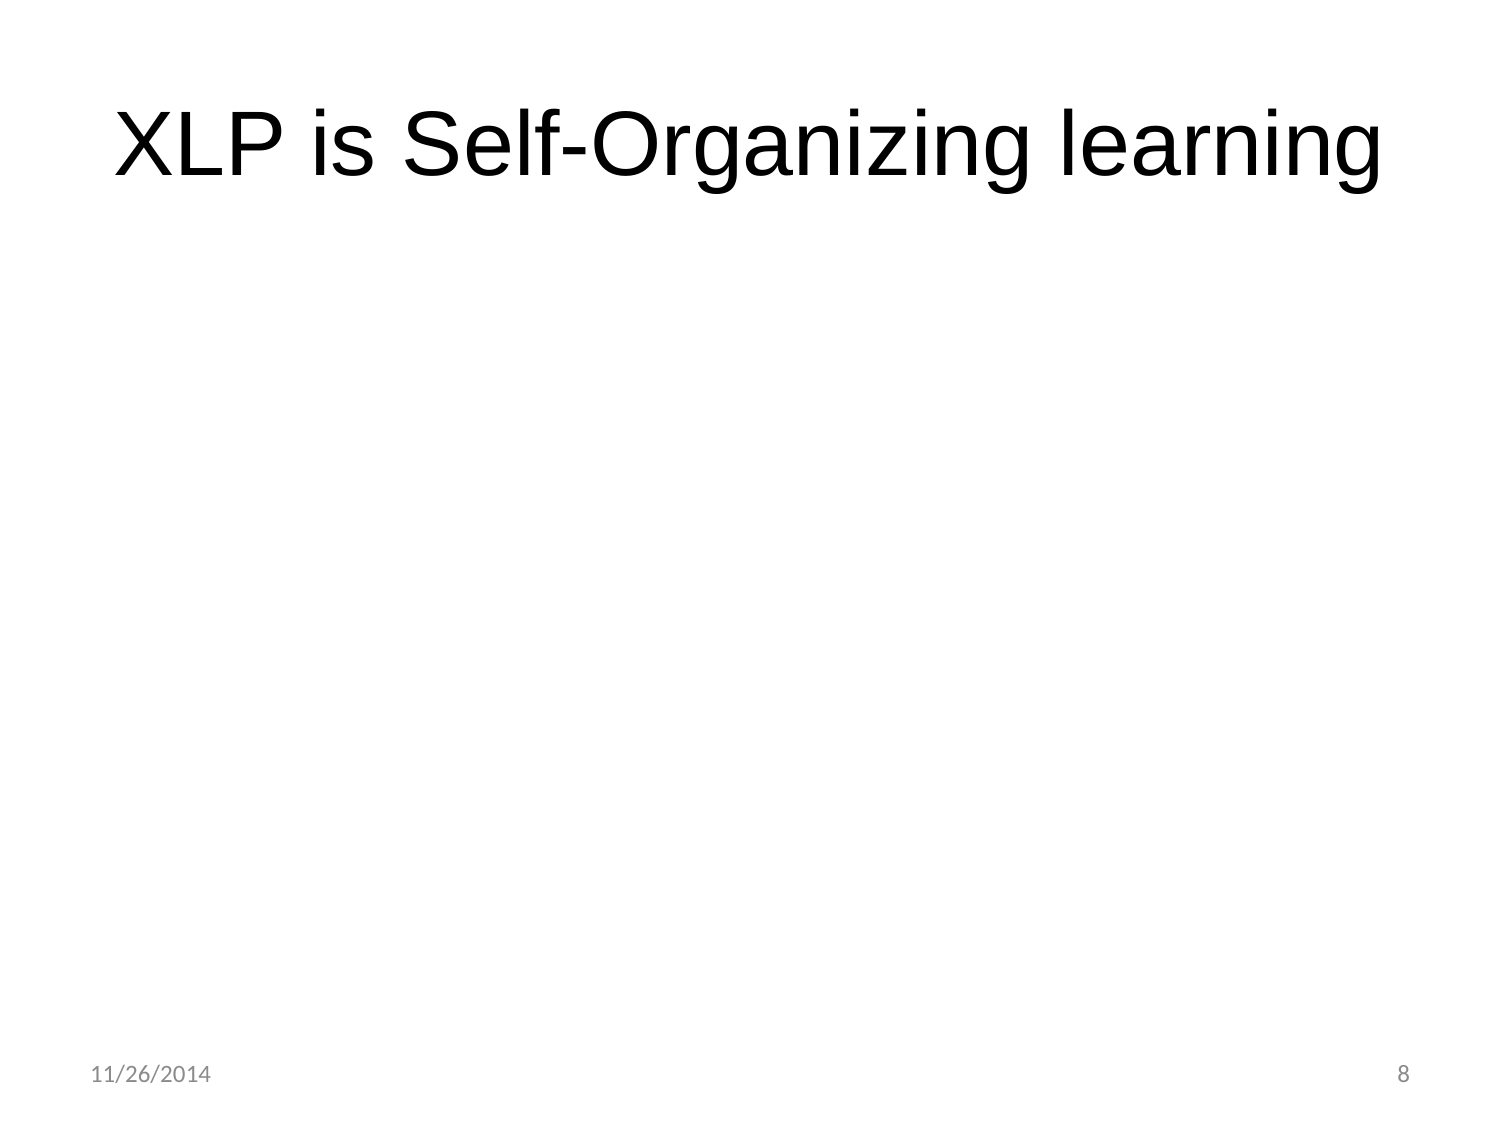

# XLP is Self-Organizing learning

11/26/2014
8